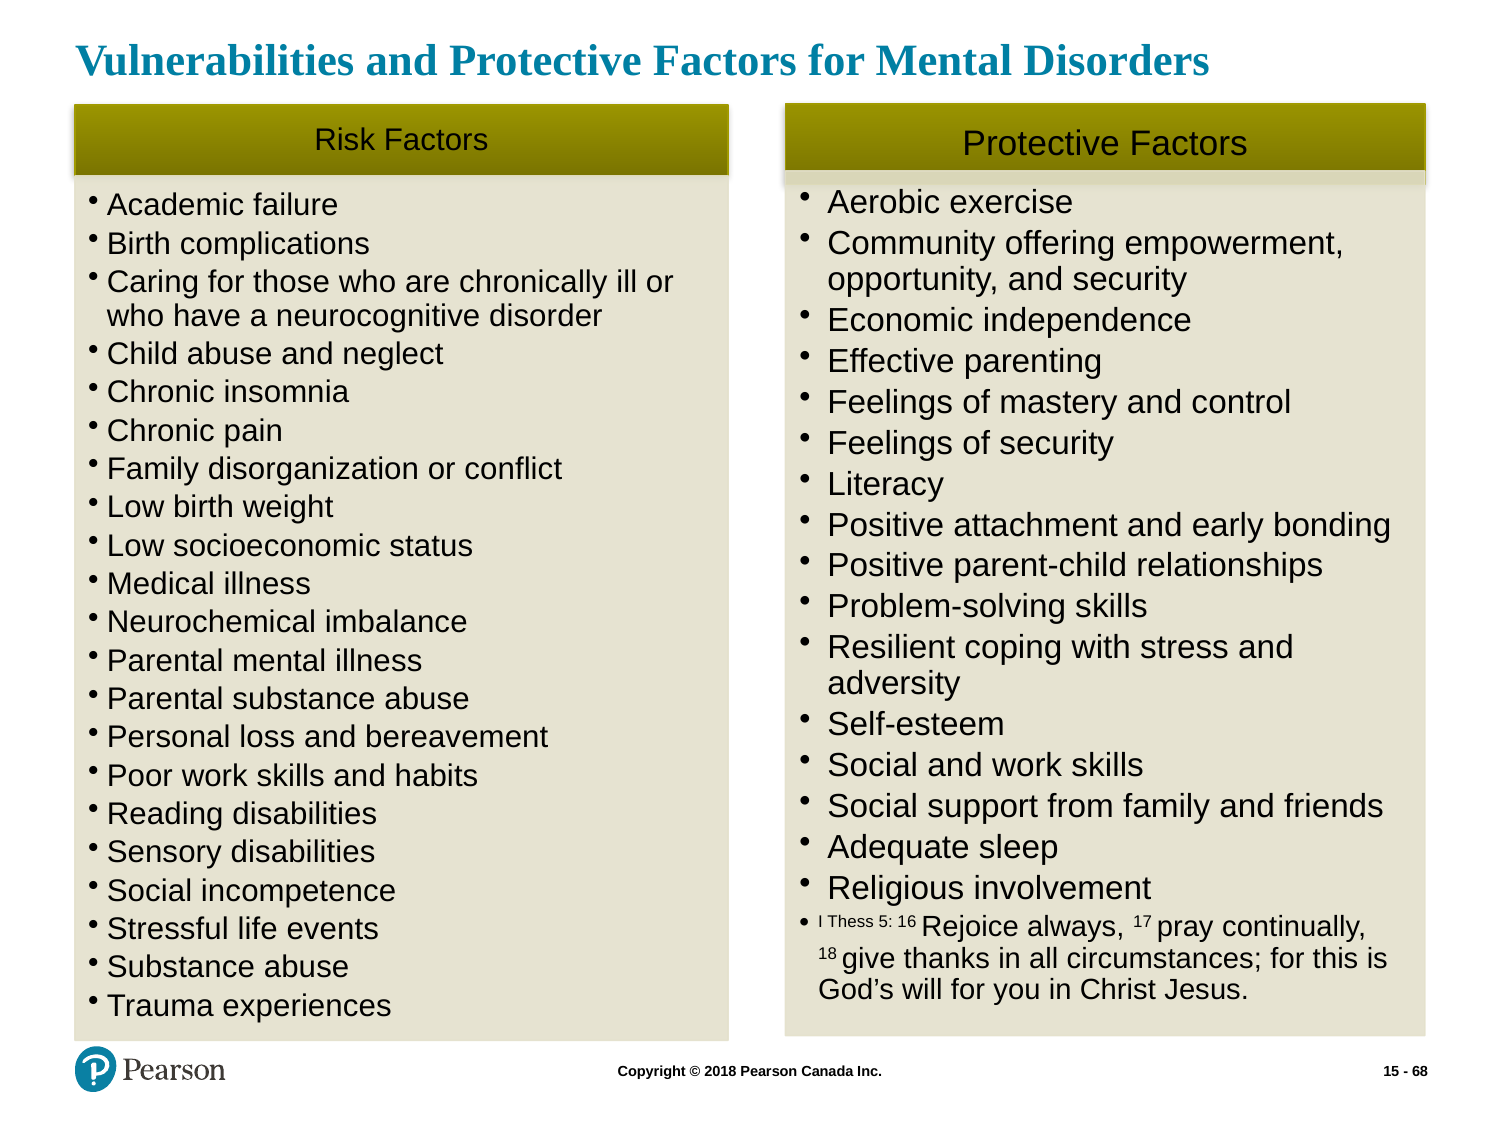

# Vulnerabilities and Protective Factors for Mental Disorders
Risk Factors
Academic failure
Birth complications
Caring for those who are chronically ill or who have a neurocognitive disorder
Child abuse and neglect
Chronic insomnia
Chronic pain
Family disorganization or conflict
Low birth weight
Low socioeconomic status
Medical illness
Neurochemical imbalance
Parental mental illness
Parental substance abuse
Personal loss and bereavement
Poor work skills and habits
Reading disabilities
Sensory disabilities
Social incompetence
Stressful life events
Substance abuse
Trauma experiences
Protective Factors
Aerobic exercise
Community offering empowerment, opportunity, and security
Economic independence
Effective parenting
Feelings of mastery and control
Feelings of security
Literacy
Positive attachment and early bonding
Positive parent-child relationships
Problem-solving skills
Resilient coping with stress and adversity
Self-esteem
Social and work skills
Social support from family and friends
Adequate sleep
Religious involvement
I Thess 5: 16 Rejoice always, 17 pray continually, 18 give thanks in all circumstances; for this is God’s will for you in Christ Jesus.